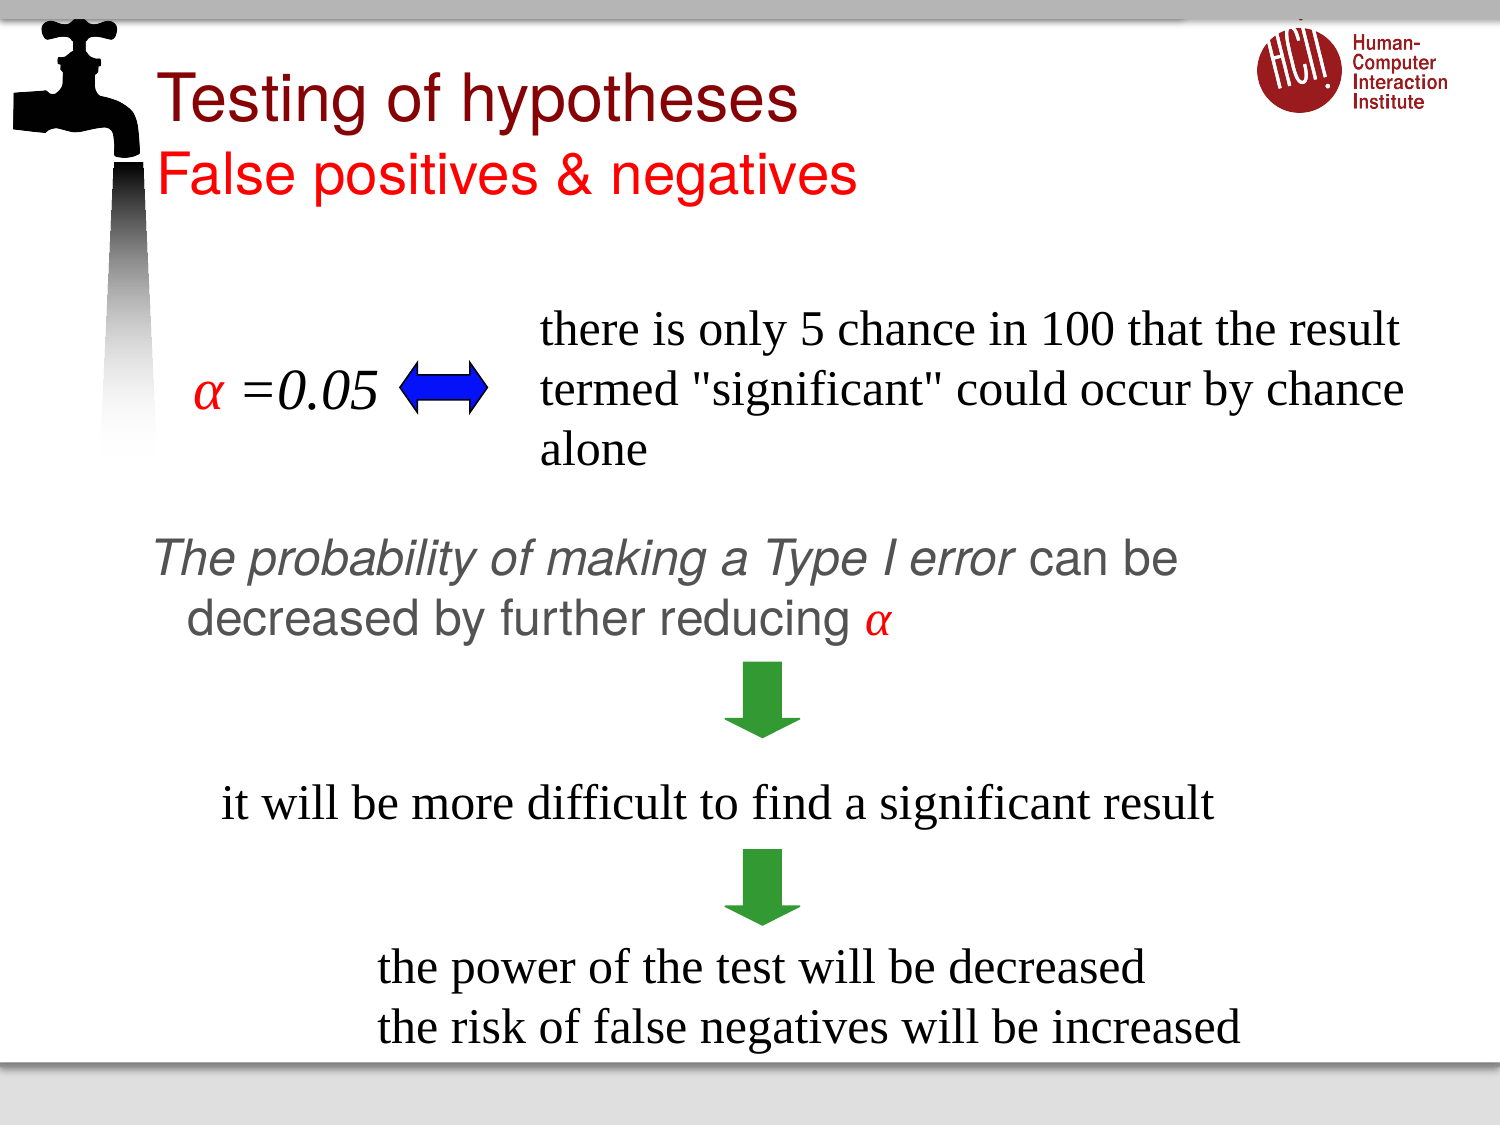

# Testing of hypotheses False positives & negatives
there is only 5 chance in 100 that the result termed "significant" could occur by chance alone
α =0.05

The probability of making a Type I error can be decreased by further reducing α

	it will be more difficult to find a significant result

	the power of the test will be decreased
	the risk of false negatives will be increased